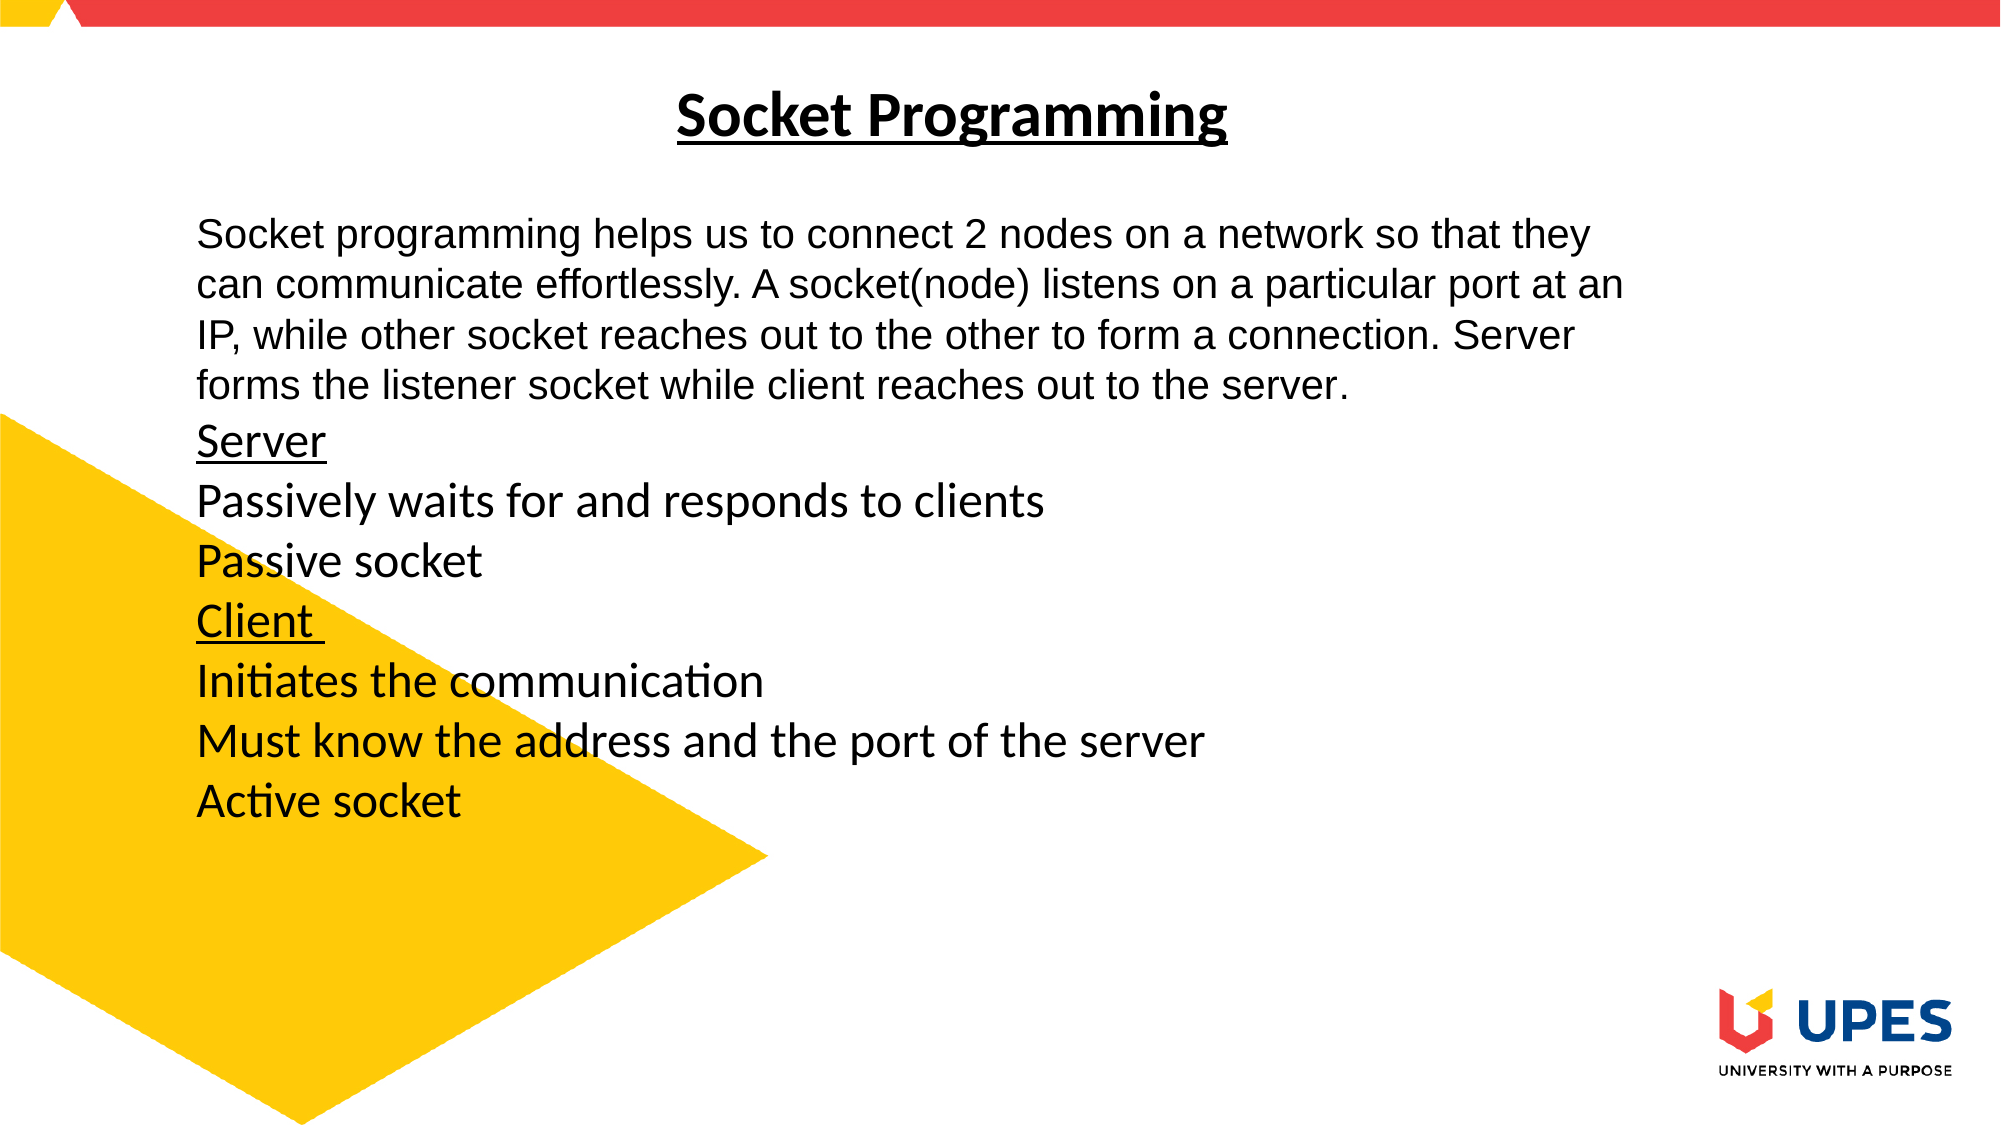

# Socket Programming
Socket programming helps us to connect 2 nodes on a network so that they can communicate effortlessly. A socket(node) listens on a particular port at an IP, while other socket reaches out to the other to form a connection. Server forms the listener socket while client reaches out to the server.
Server
Passively waits for and responds to clients
Passive socket
Client
Initiates the communication
Must know the address and the port of the server
Active socket